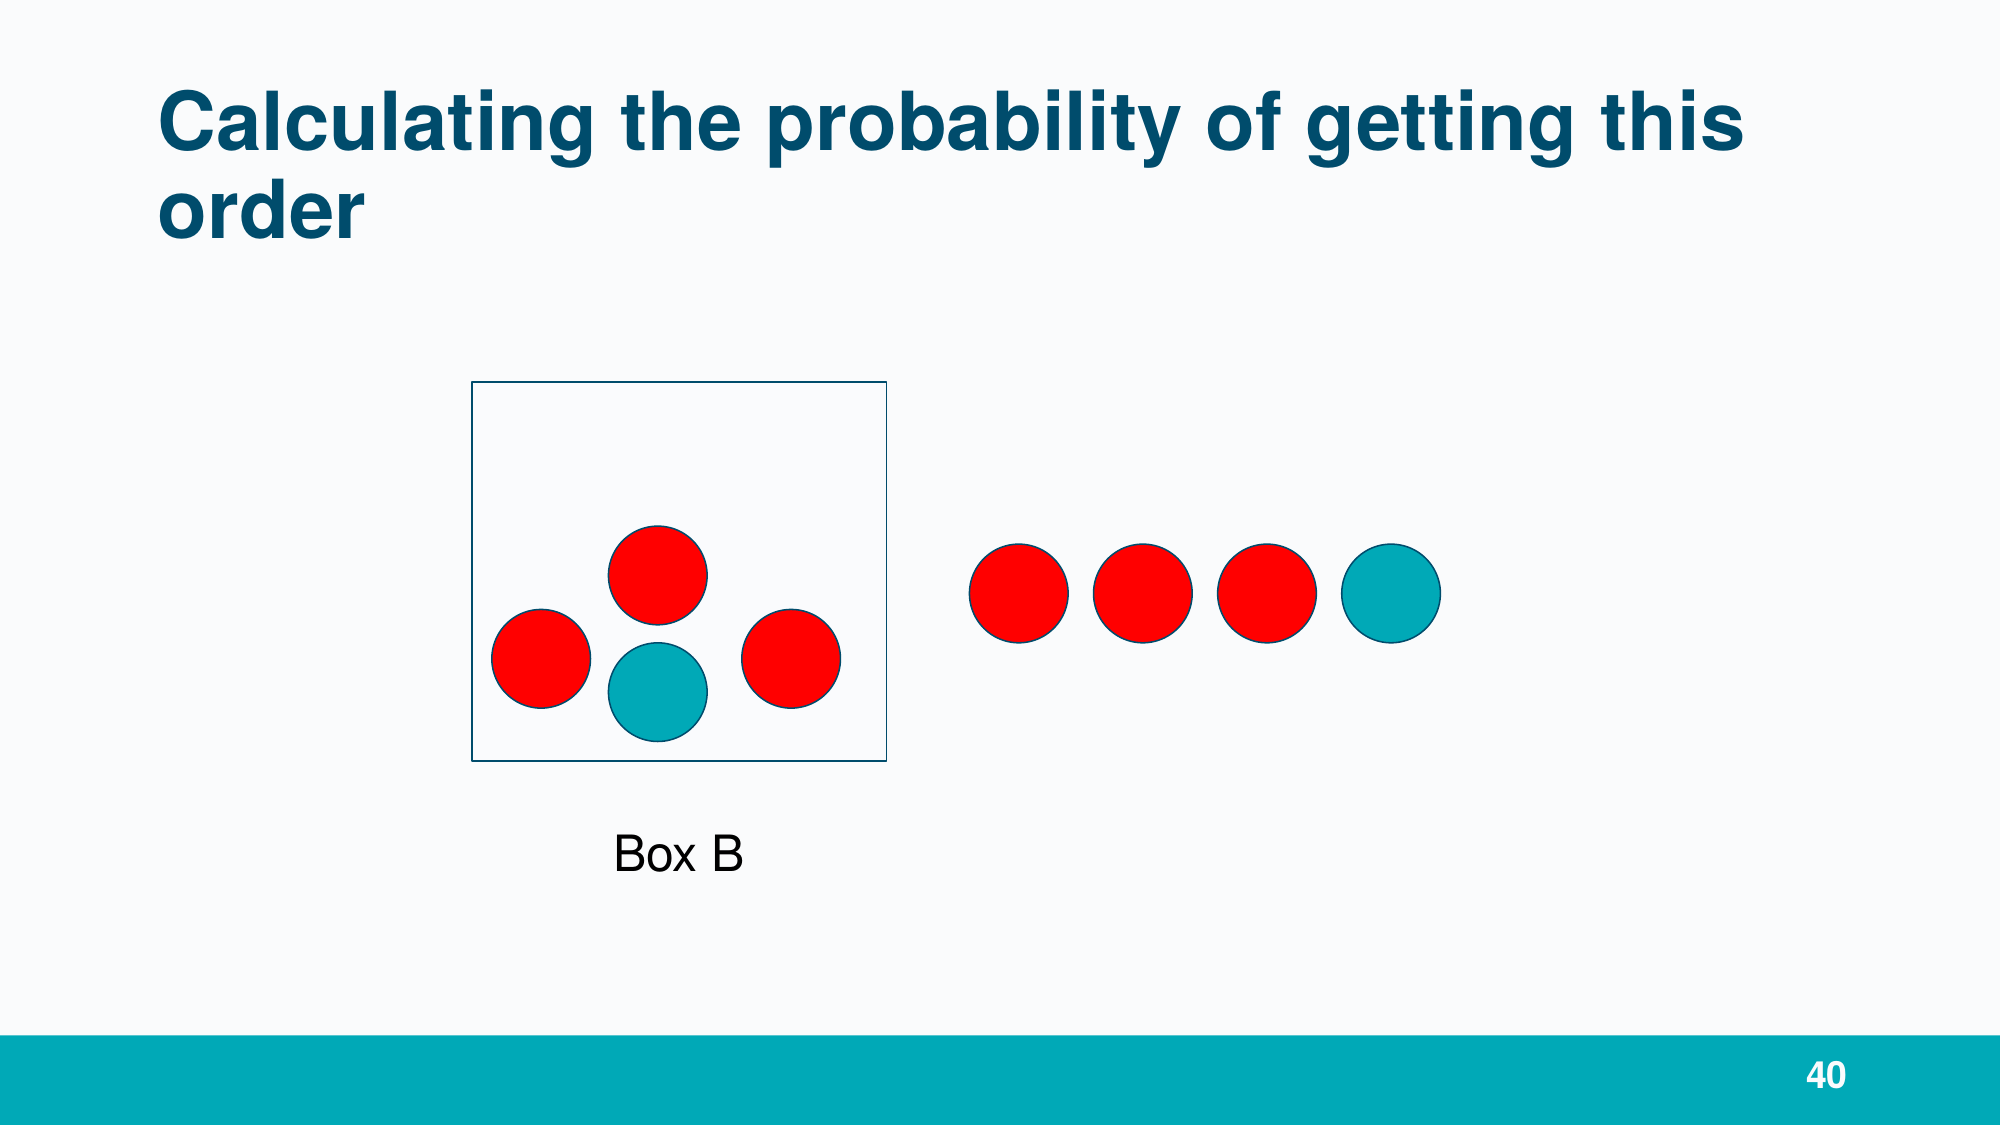

# Calculating the probability of getting this order

Box B
40